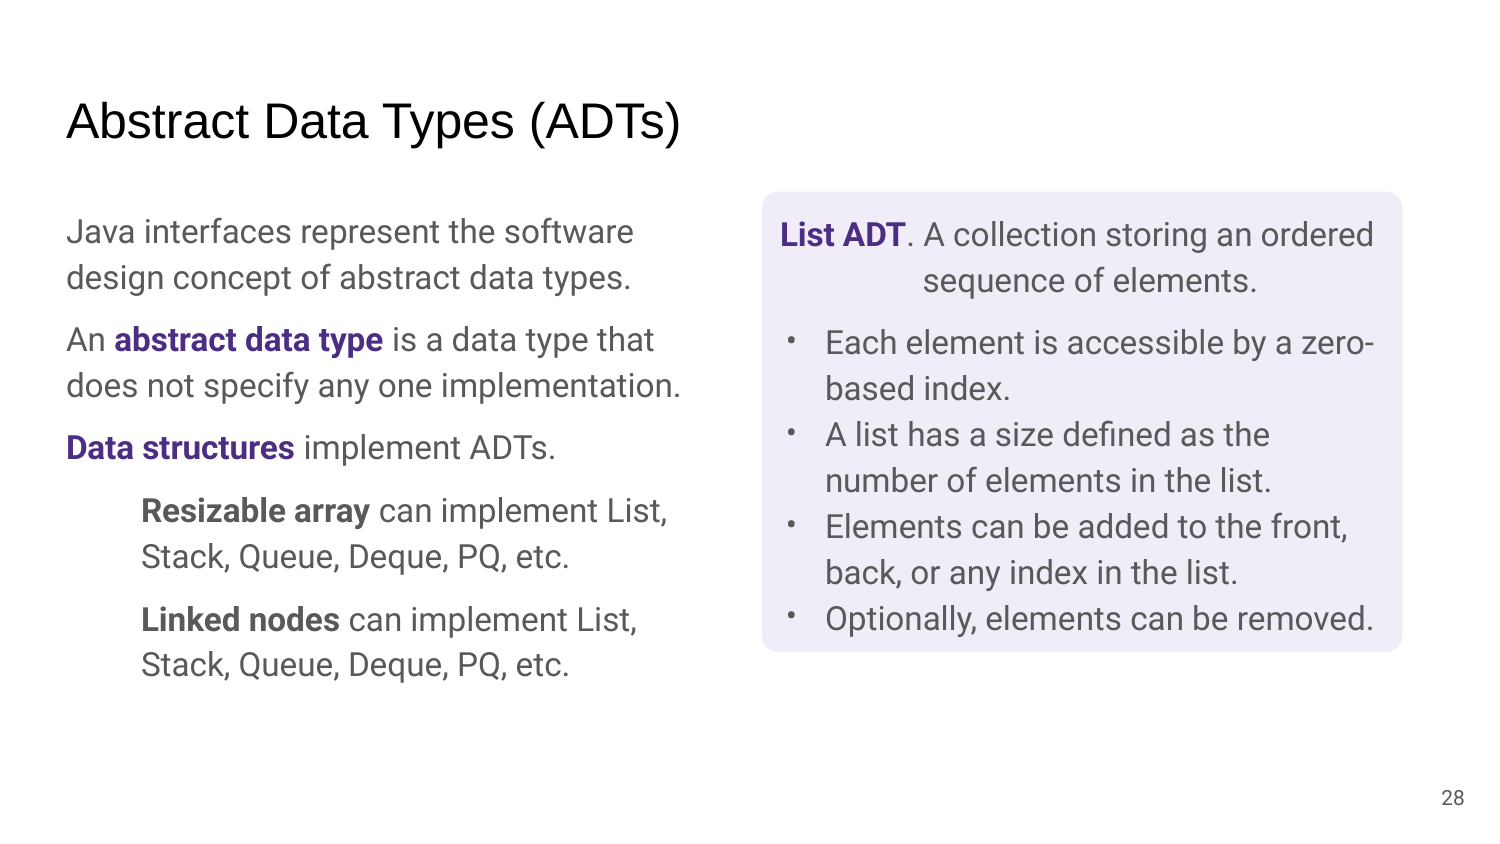

# Abstract Data Types (ADTs)
Java interfaces represent the software design concept of abstract data types.
An abstract data type is a data type that does not specify any one implementation.
Data structures implement ADTs.
Resizable array can implement List, Stack, Queue, Deque, PQ, etc.
Linked nodes can implement List, Stack, Queue, Deque, PQ, etc.
List ADT. A collection storing an ordered sequence of elements.
Each element is accessible by a zero-based index.
A list has a size defined as the number of elements in the list.
Elements can be added to the front, back, or any index in the list.
Optionally, elements can be removed.
28